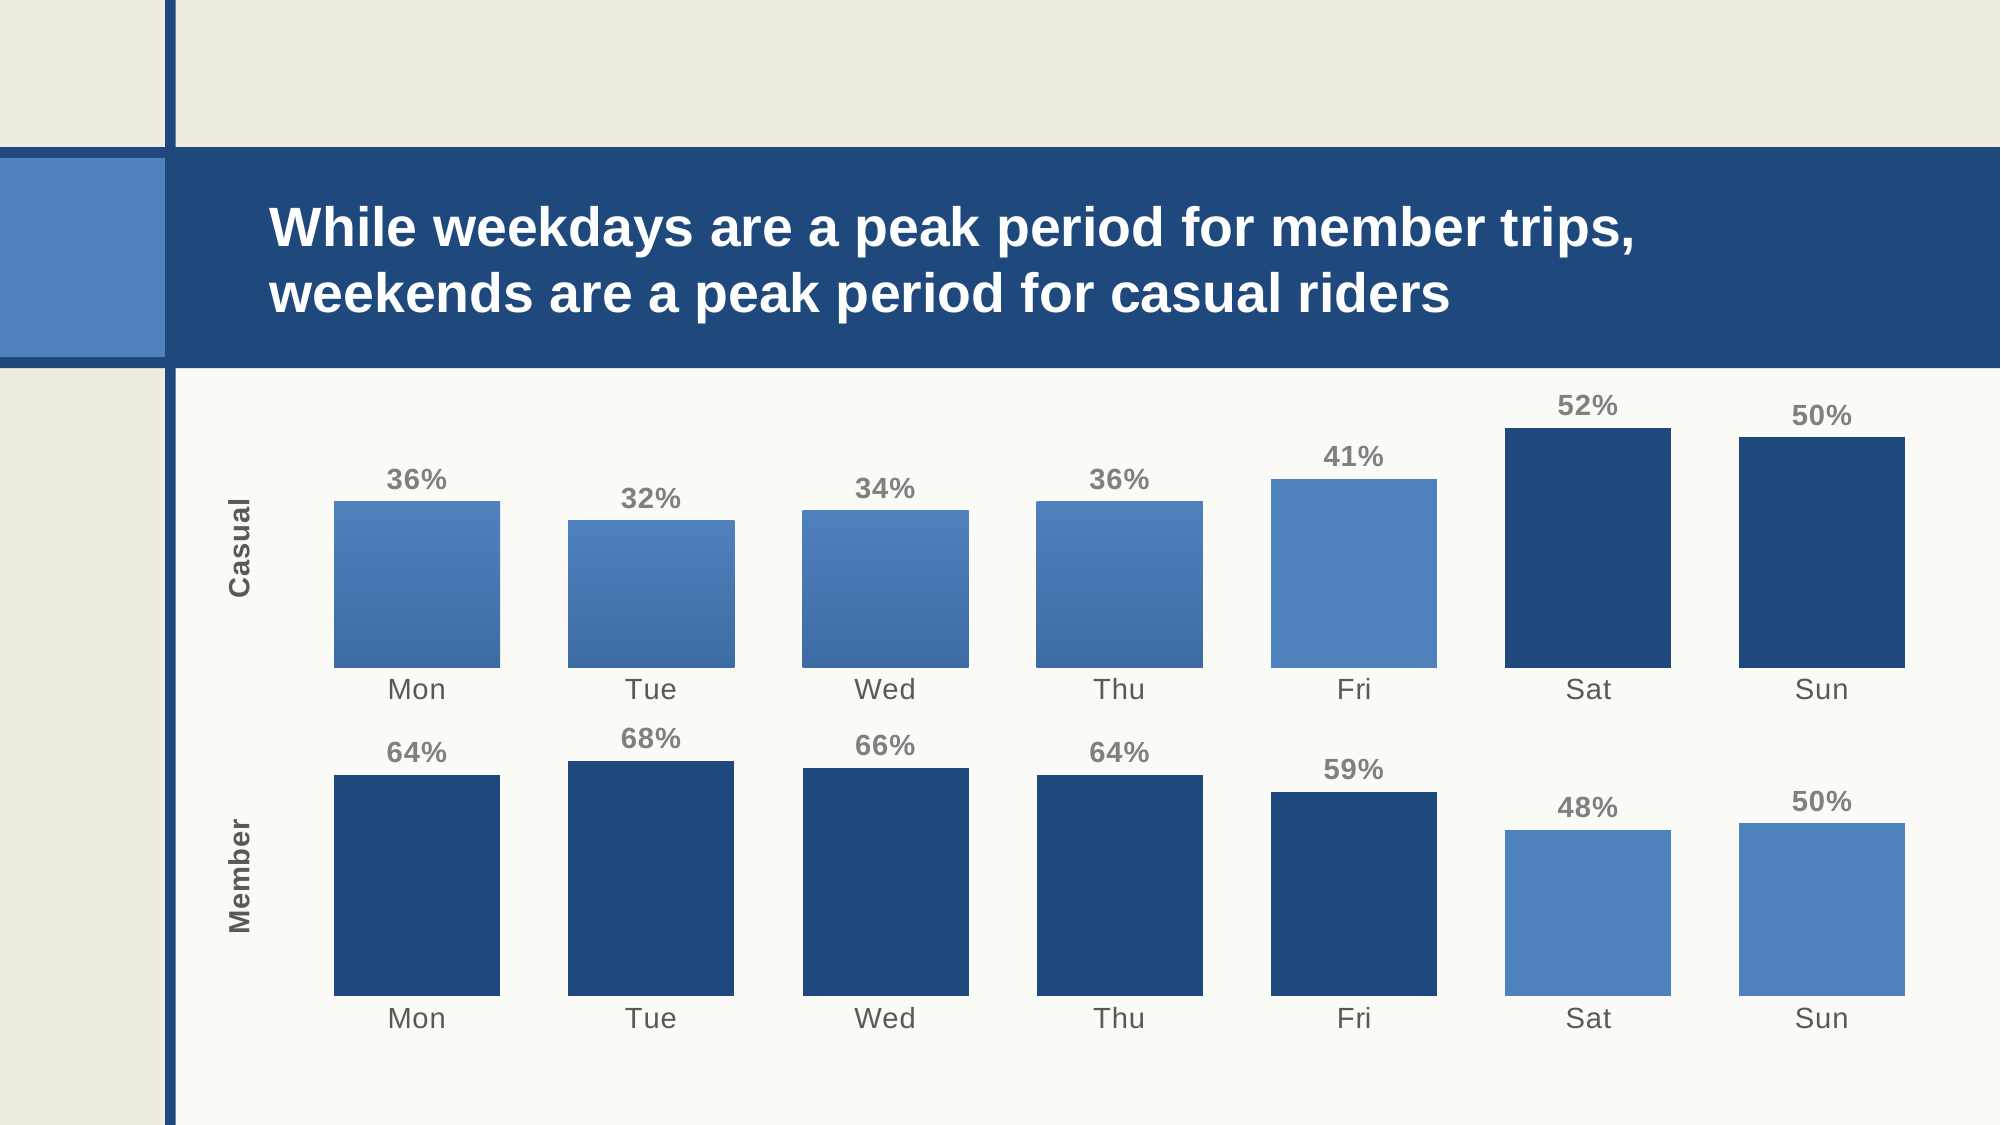

# While weekdays are a peak period for member trips, weekends are a peak period for casual riders

### Chart

| Category | % Trips |
|---|---|
| Mon | 0.36 |
| Tue | 0.32 |
| Wed | 0.34 |
| Thu | 0.36 |
| Fri | 0.41 |
| Sat | 0.52 |
| Sun | 0.5 |

### Chart

| Category | Series 1 |
|---|---|
| Mon | 0.64 |
| Tue | 0.68 |
| Wed | 0.66 |
| Thu | 0.64 |
| Fri | 0.59 |
| Sat | 0.48 |
| Sun | 0.5 |